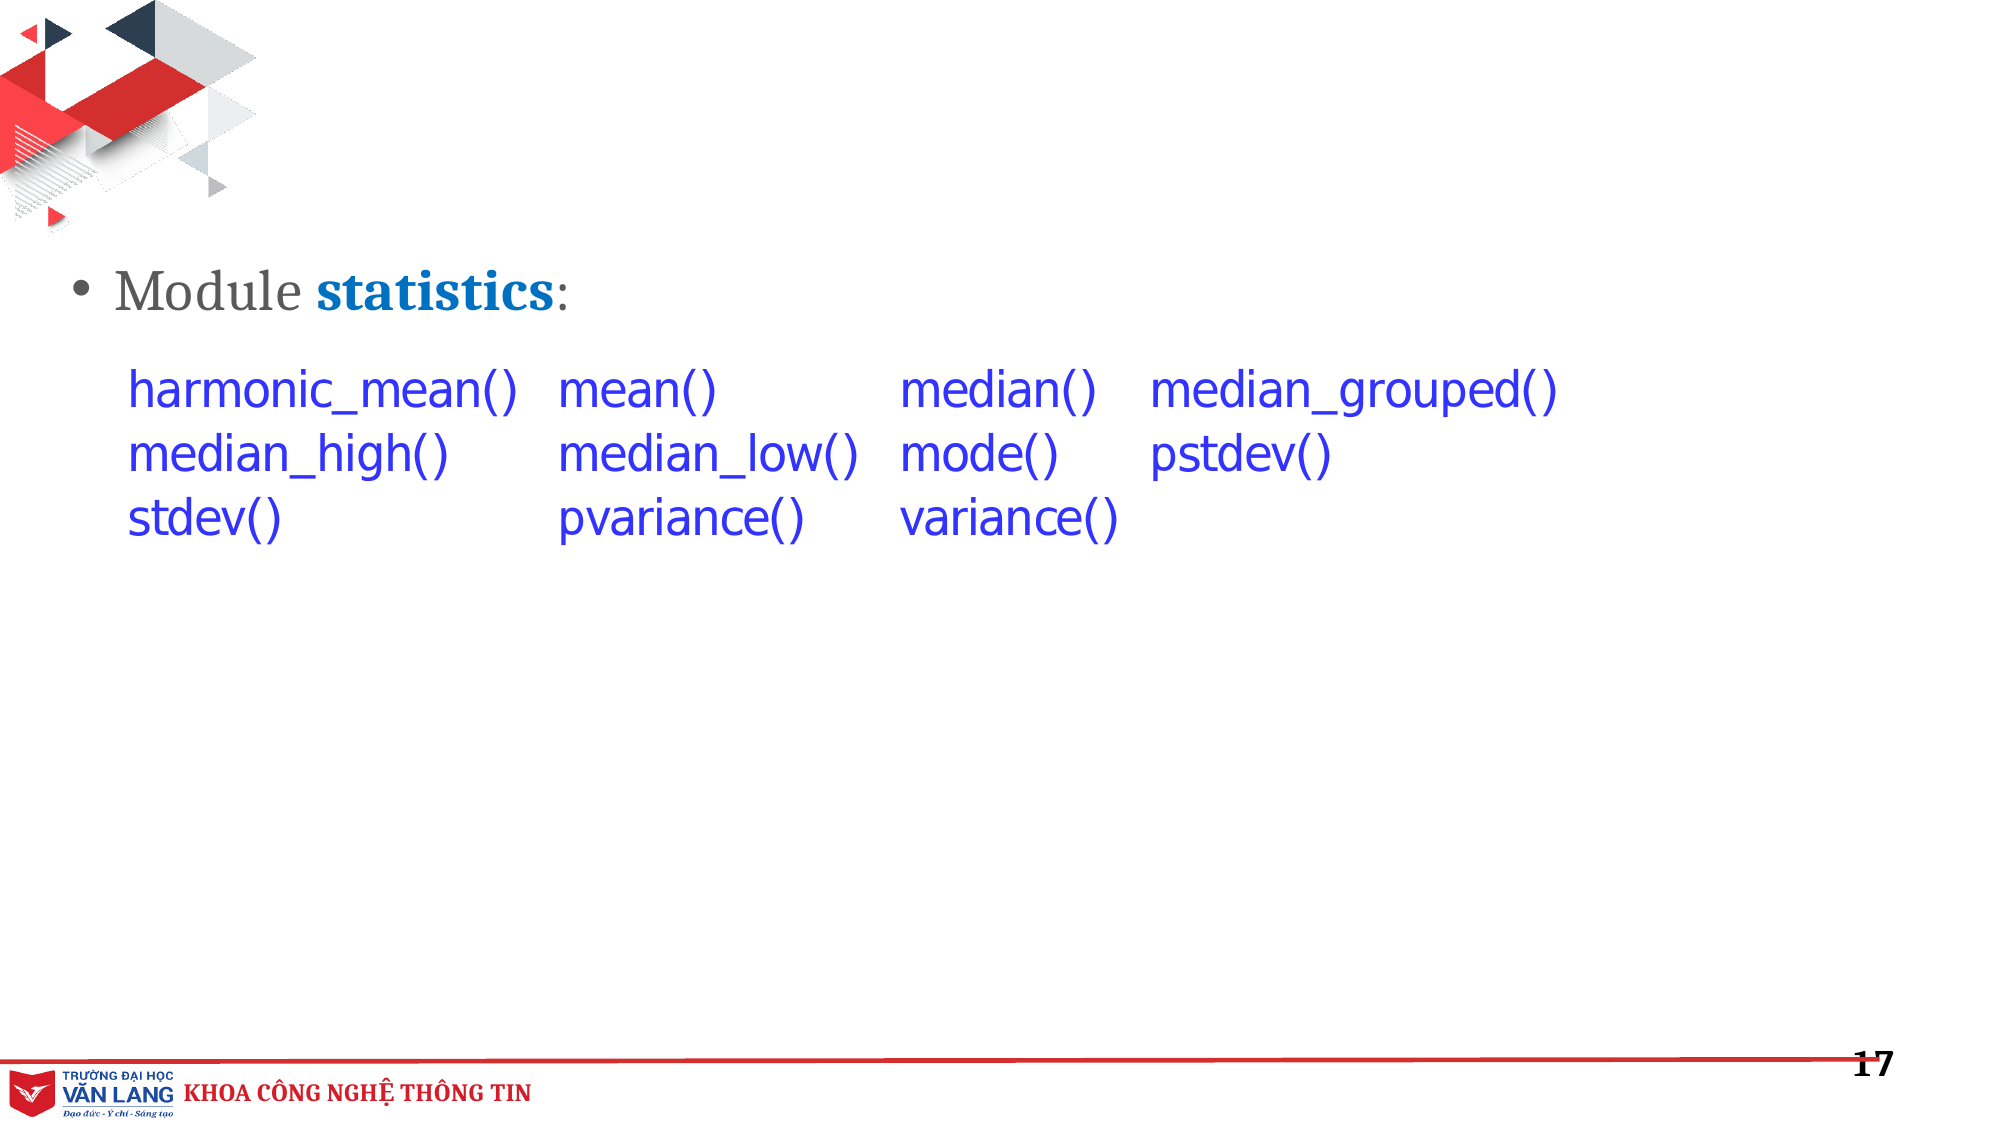

Module statistics:

| harmonic\_mean() | mean() | median() | median\_grouped() |
| --- | --- | --- | --- |
| median\_high() | median\_low() | mode() | pstdev() |
| stdev() | pvariance() | variance() |  |